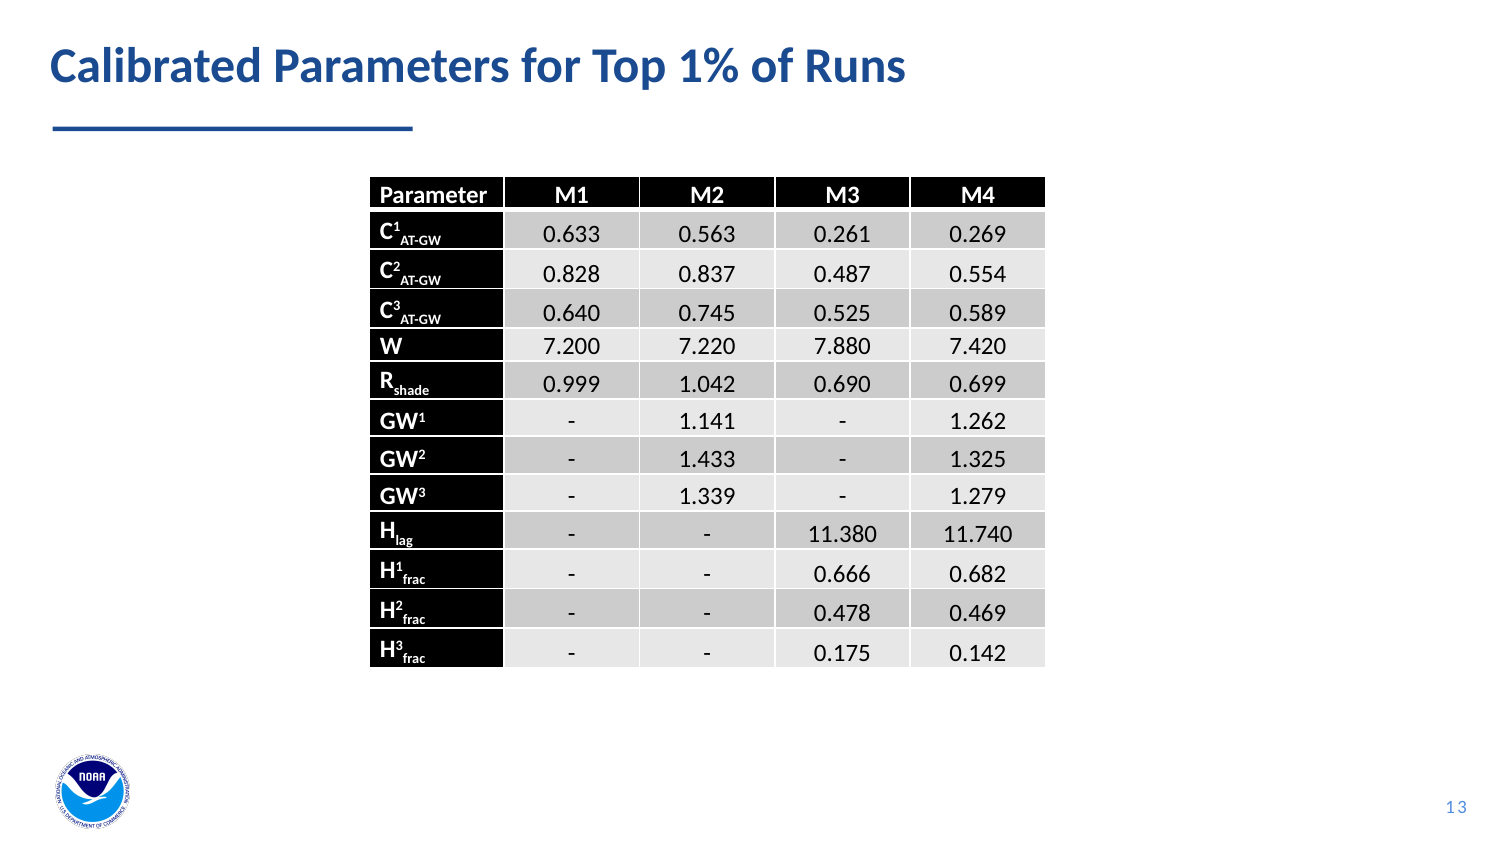

# Calibrated Parameters for Top 1% of Runs

| Parameter | M1 | M2 | M3 | M4 |
| --- | --- | --- | --- | --- |
| C1AT-GW | 0.633 | 0.563 | 0.261 | 0.269 |
| C2AT-GW | 0.828 | 0.837 | 0.487 | 0.554 |
| C3AT-GW | 0.640 | 0.745 | 0.525 | 0.589 |
| W | 7.200 | 7.220 | 7.880 | 7.420 |
| Rshade | 0.999 | 1.042 | 0.690 | 0.699 |
| GW1 | - | 1.141 | - | 1.262 |
| GW2 | - | 1.433 | - | 1.325 |
| GW3 | - | 1.339 | - | 1.279 |
| Hlag | - | - | 11.380 | 11.740 |
| H1frac | - | - | 0.666 | 0.682 |
| H2frac | - | - | 0.478 | 0.469 |
| H3frac | - | - | 0.175 | 0.142 |
13